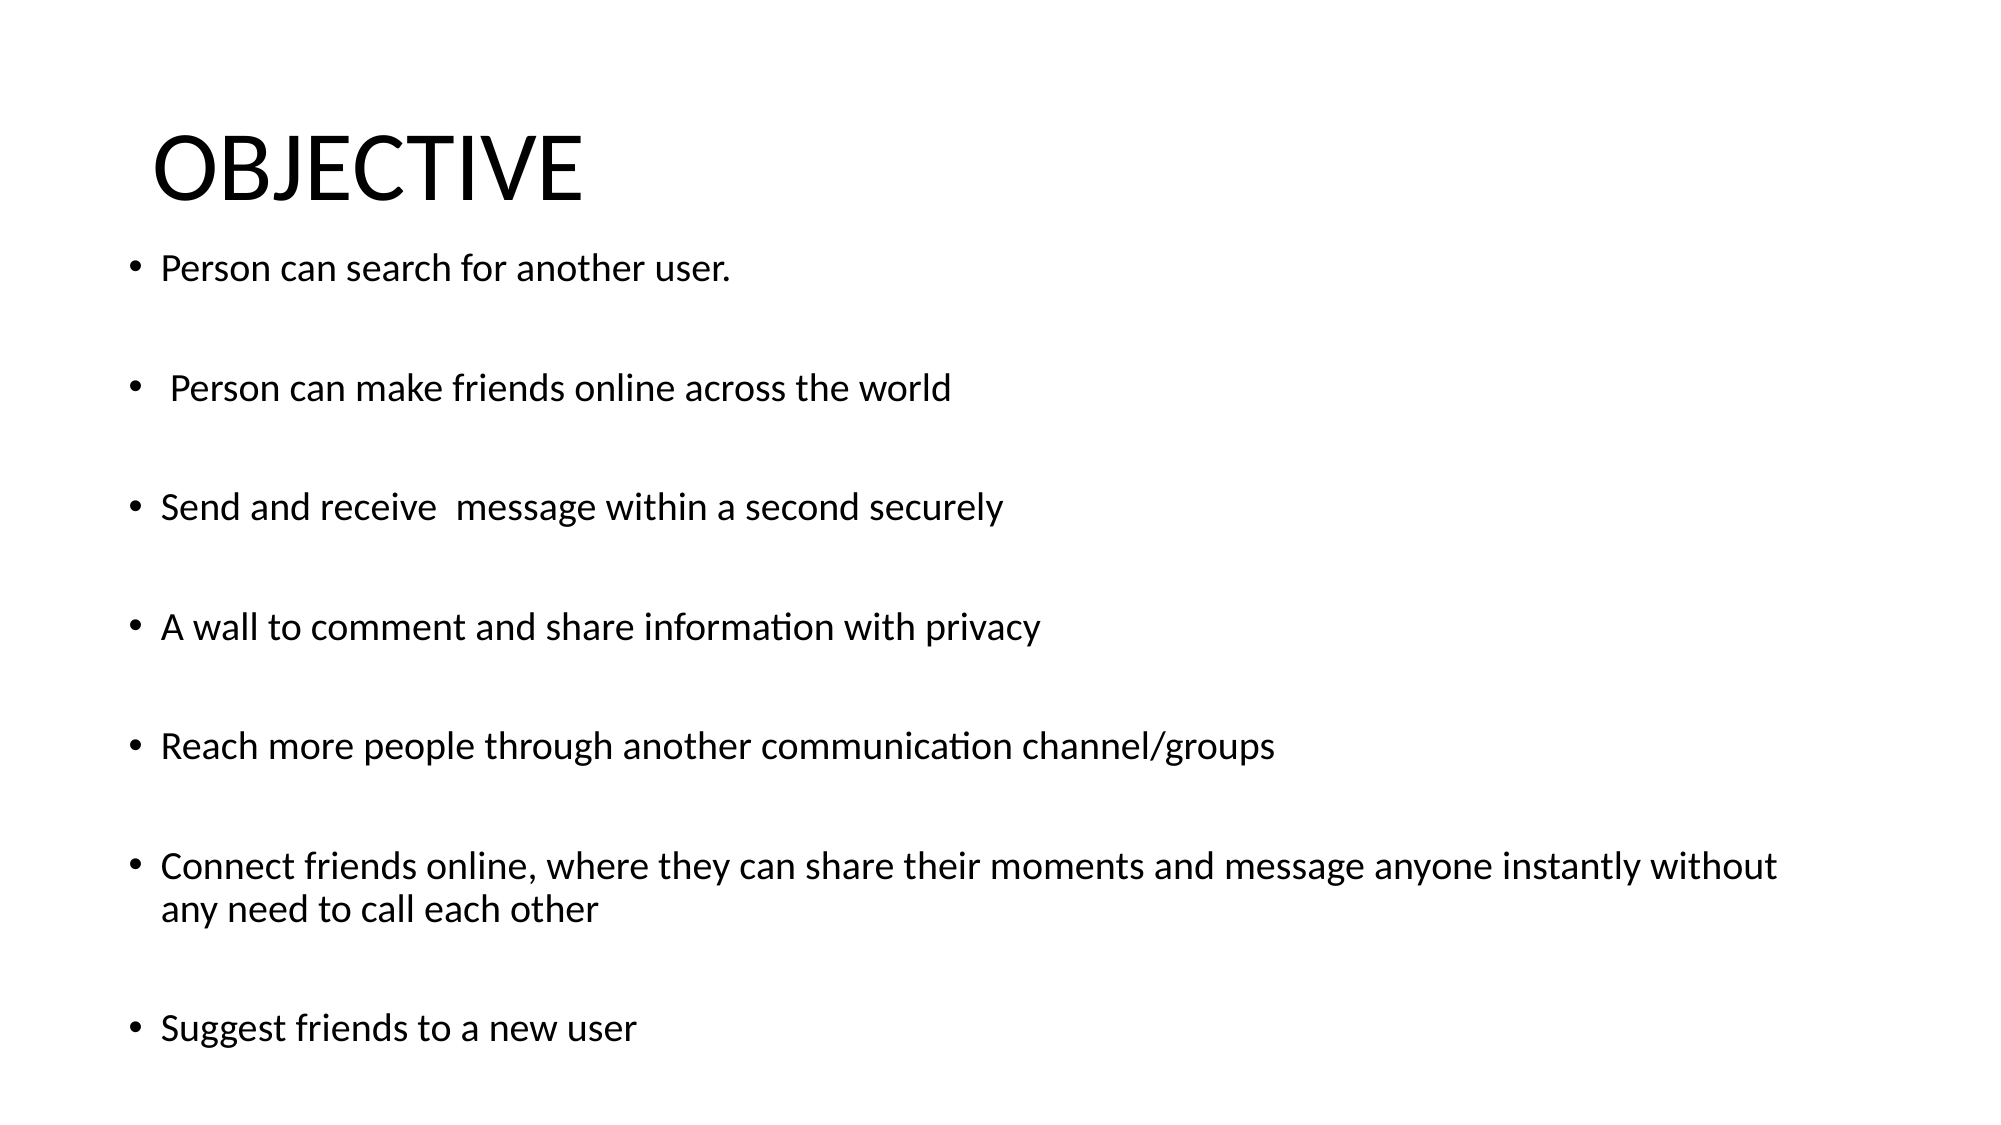

# OBJECTIVE
Person can search for another user.

 Person can make friends online across the world

Send and receive  message within a second securely

A wall to comment and share information with privacy

Reach more people through another communication channel/groups

Connect friends online, where they can share their moments and message anyone instantly without any need to call each other

Suggest friends to a new user